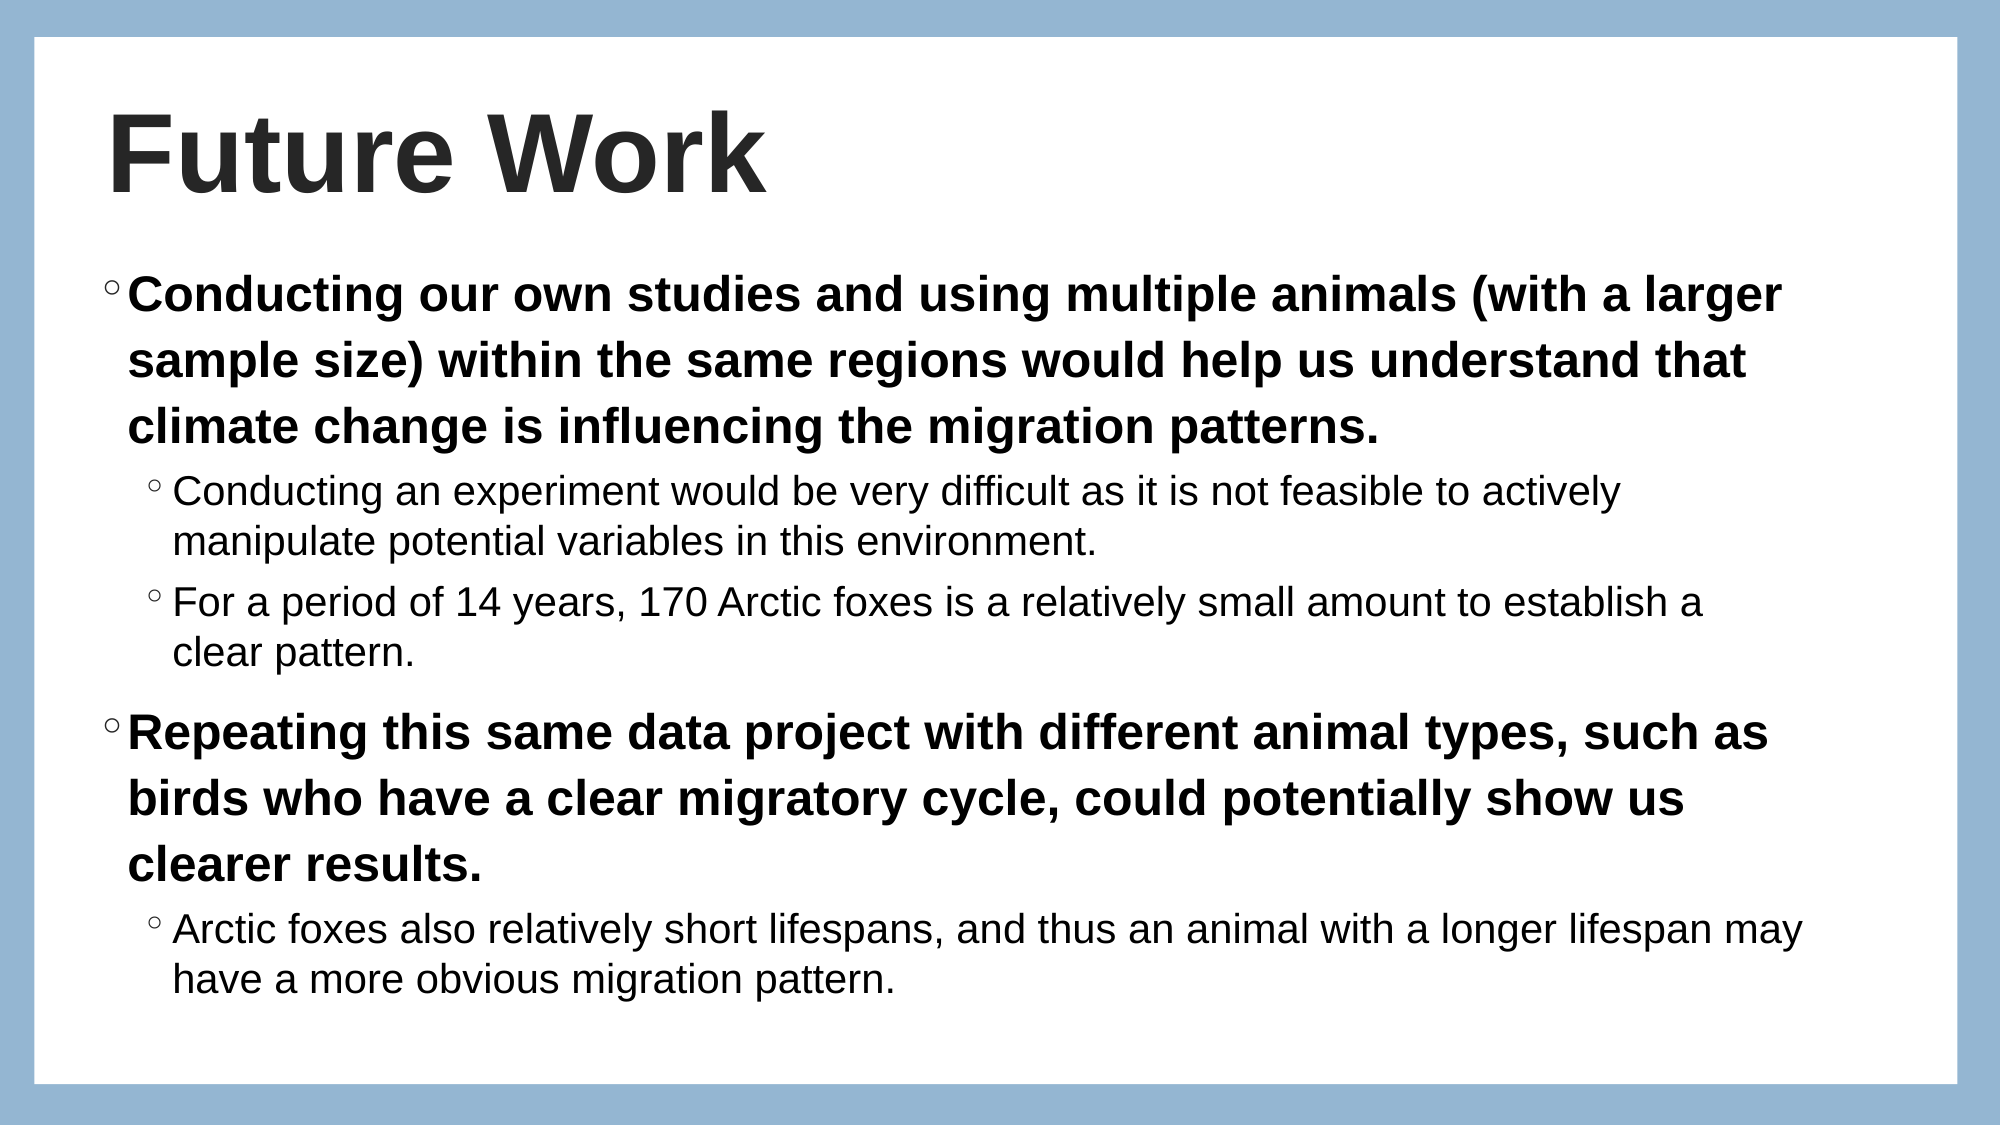

# Future Work

Conducting our own studies and using multiple animals (with a larger sample size) within the same regions would help us understand that climate change is influencing the migration patterns.
Conducting an experiment would be very difficult as it is not feasible to actively manipulate potential variables in this environment.
For a period of 14 years, 170 Arctic foxes is a relatively small amount to establish a clear pattern.
Repeating this same data project with different animal types, such as birds who have a clear migratory cycle, could potentially show us clearer results.
Arctic foxes also relatively short lifespans, and thus an animal with a longer lifespan may have a more obvious migration pattern.